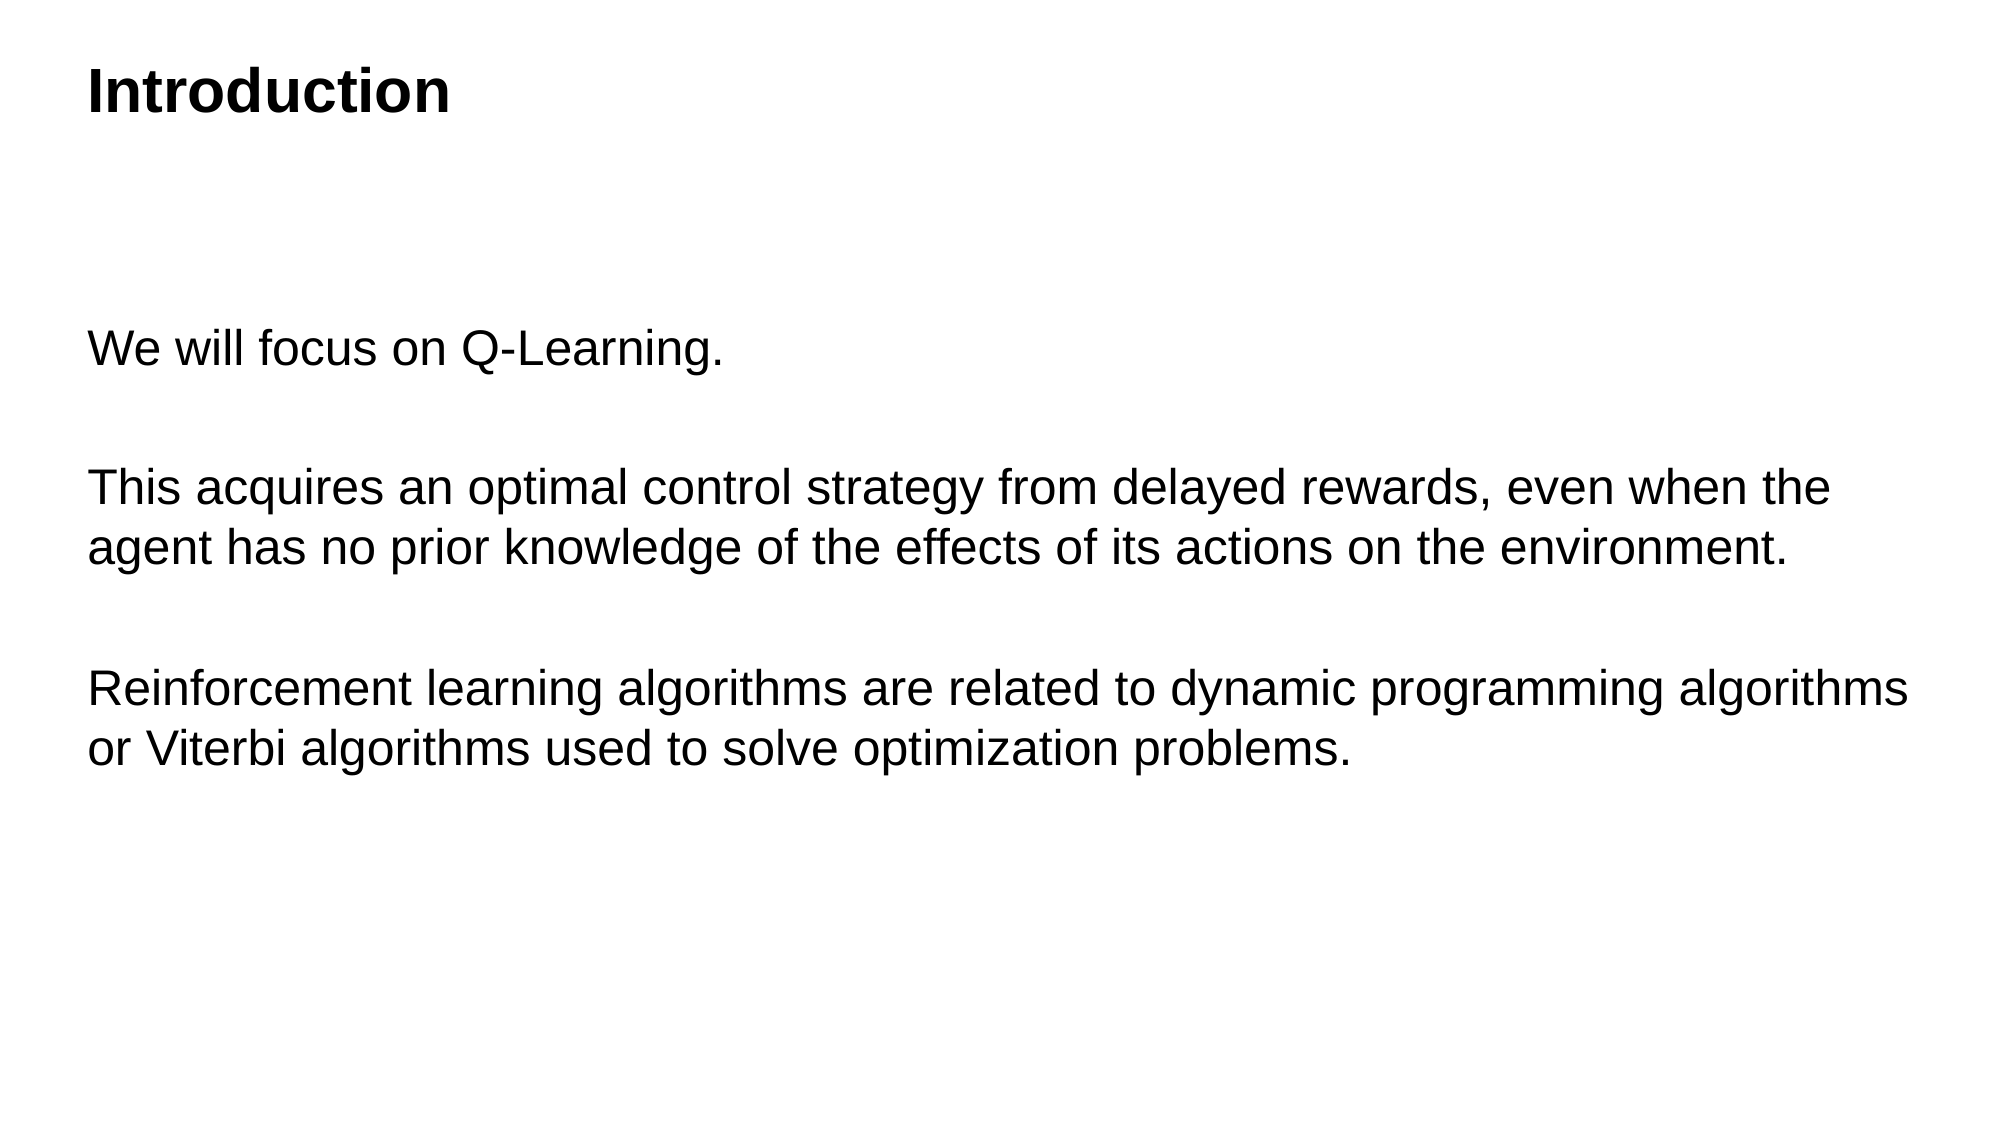

# Introduction
We will focus on Q-Learning.

This acquires an optimal control strategy from delayed rewards, even when the agent has no prior knowledge of the effects of its actions on the environment.

Reinforcement learning algorithms are related to dynamic programming algorithms or Viterbi algorithms used to solve optimization problems.